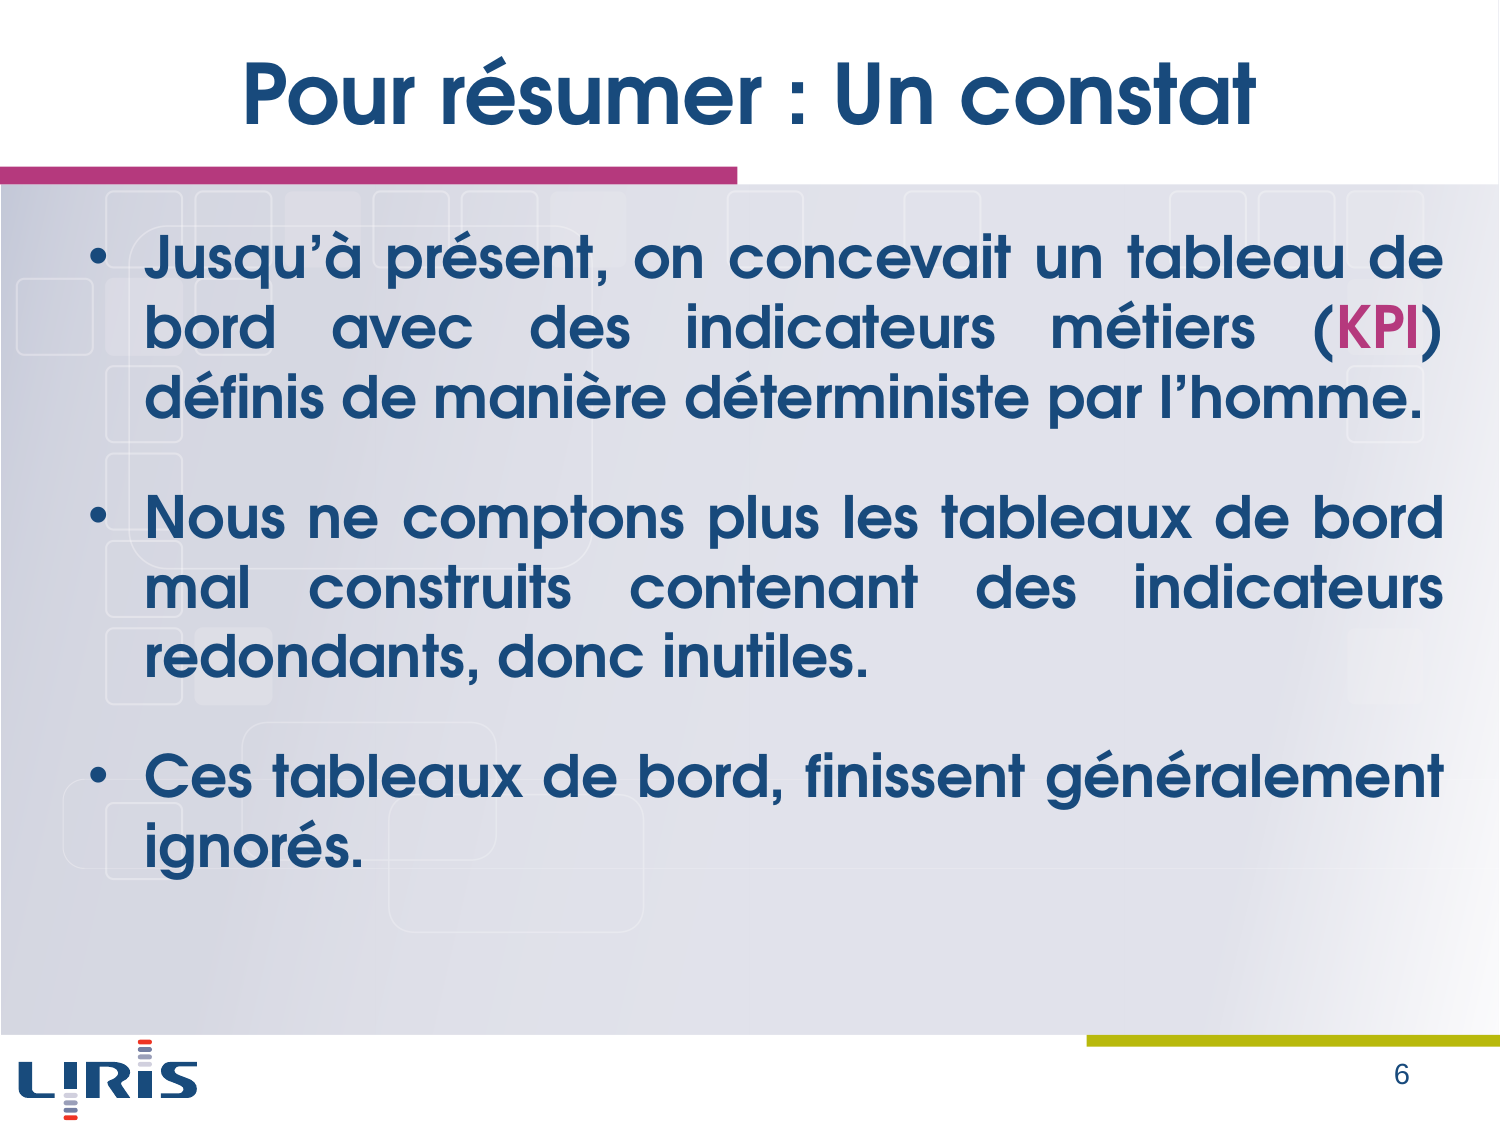

# Pour résumer : Un constat
Jusqu’à présent, on concevait un tableau de bord avec des indicateurs métiers (KPI) définis de manière déterministe par l’homme.
Nous ne comptons plus les tableaux de bord mal construits contenant des indicateurs redondants, donc inutiles.
Ces tableaux de bord, finissent généralement ignorés.
6